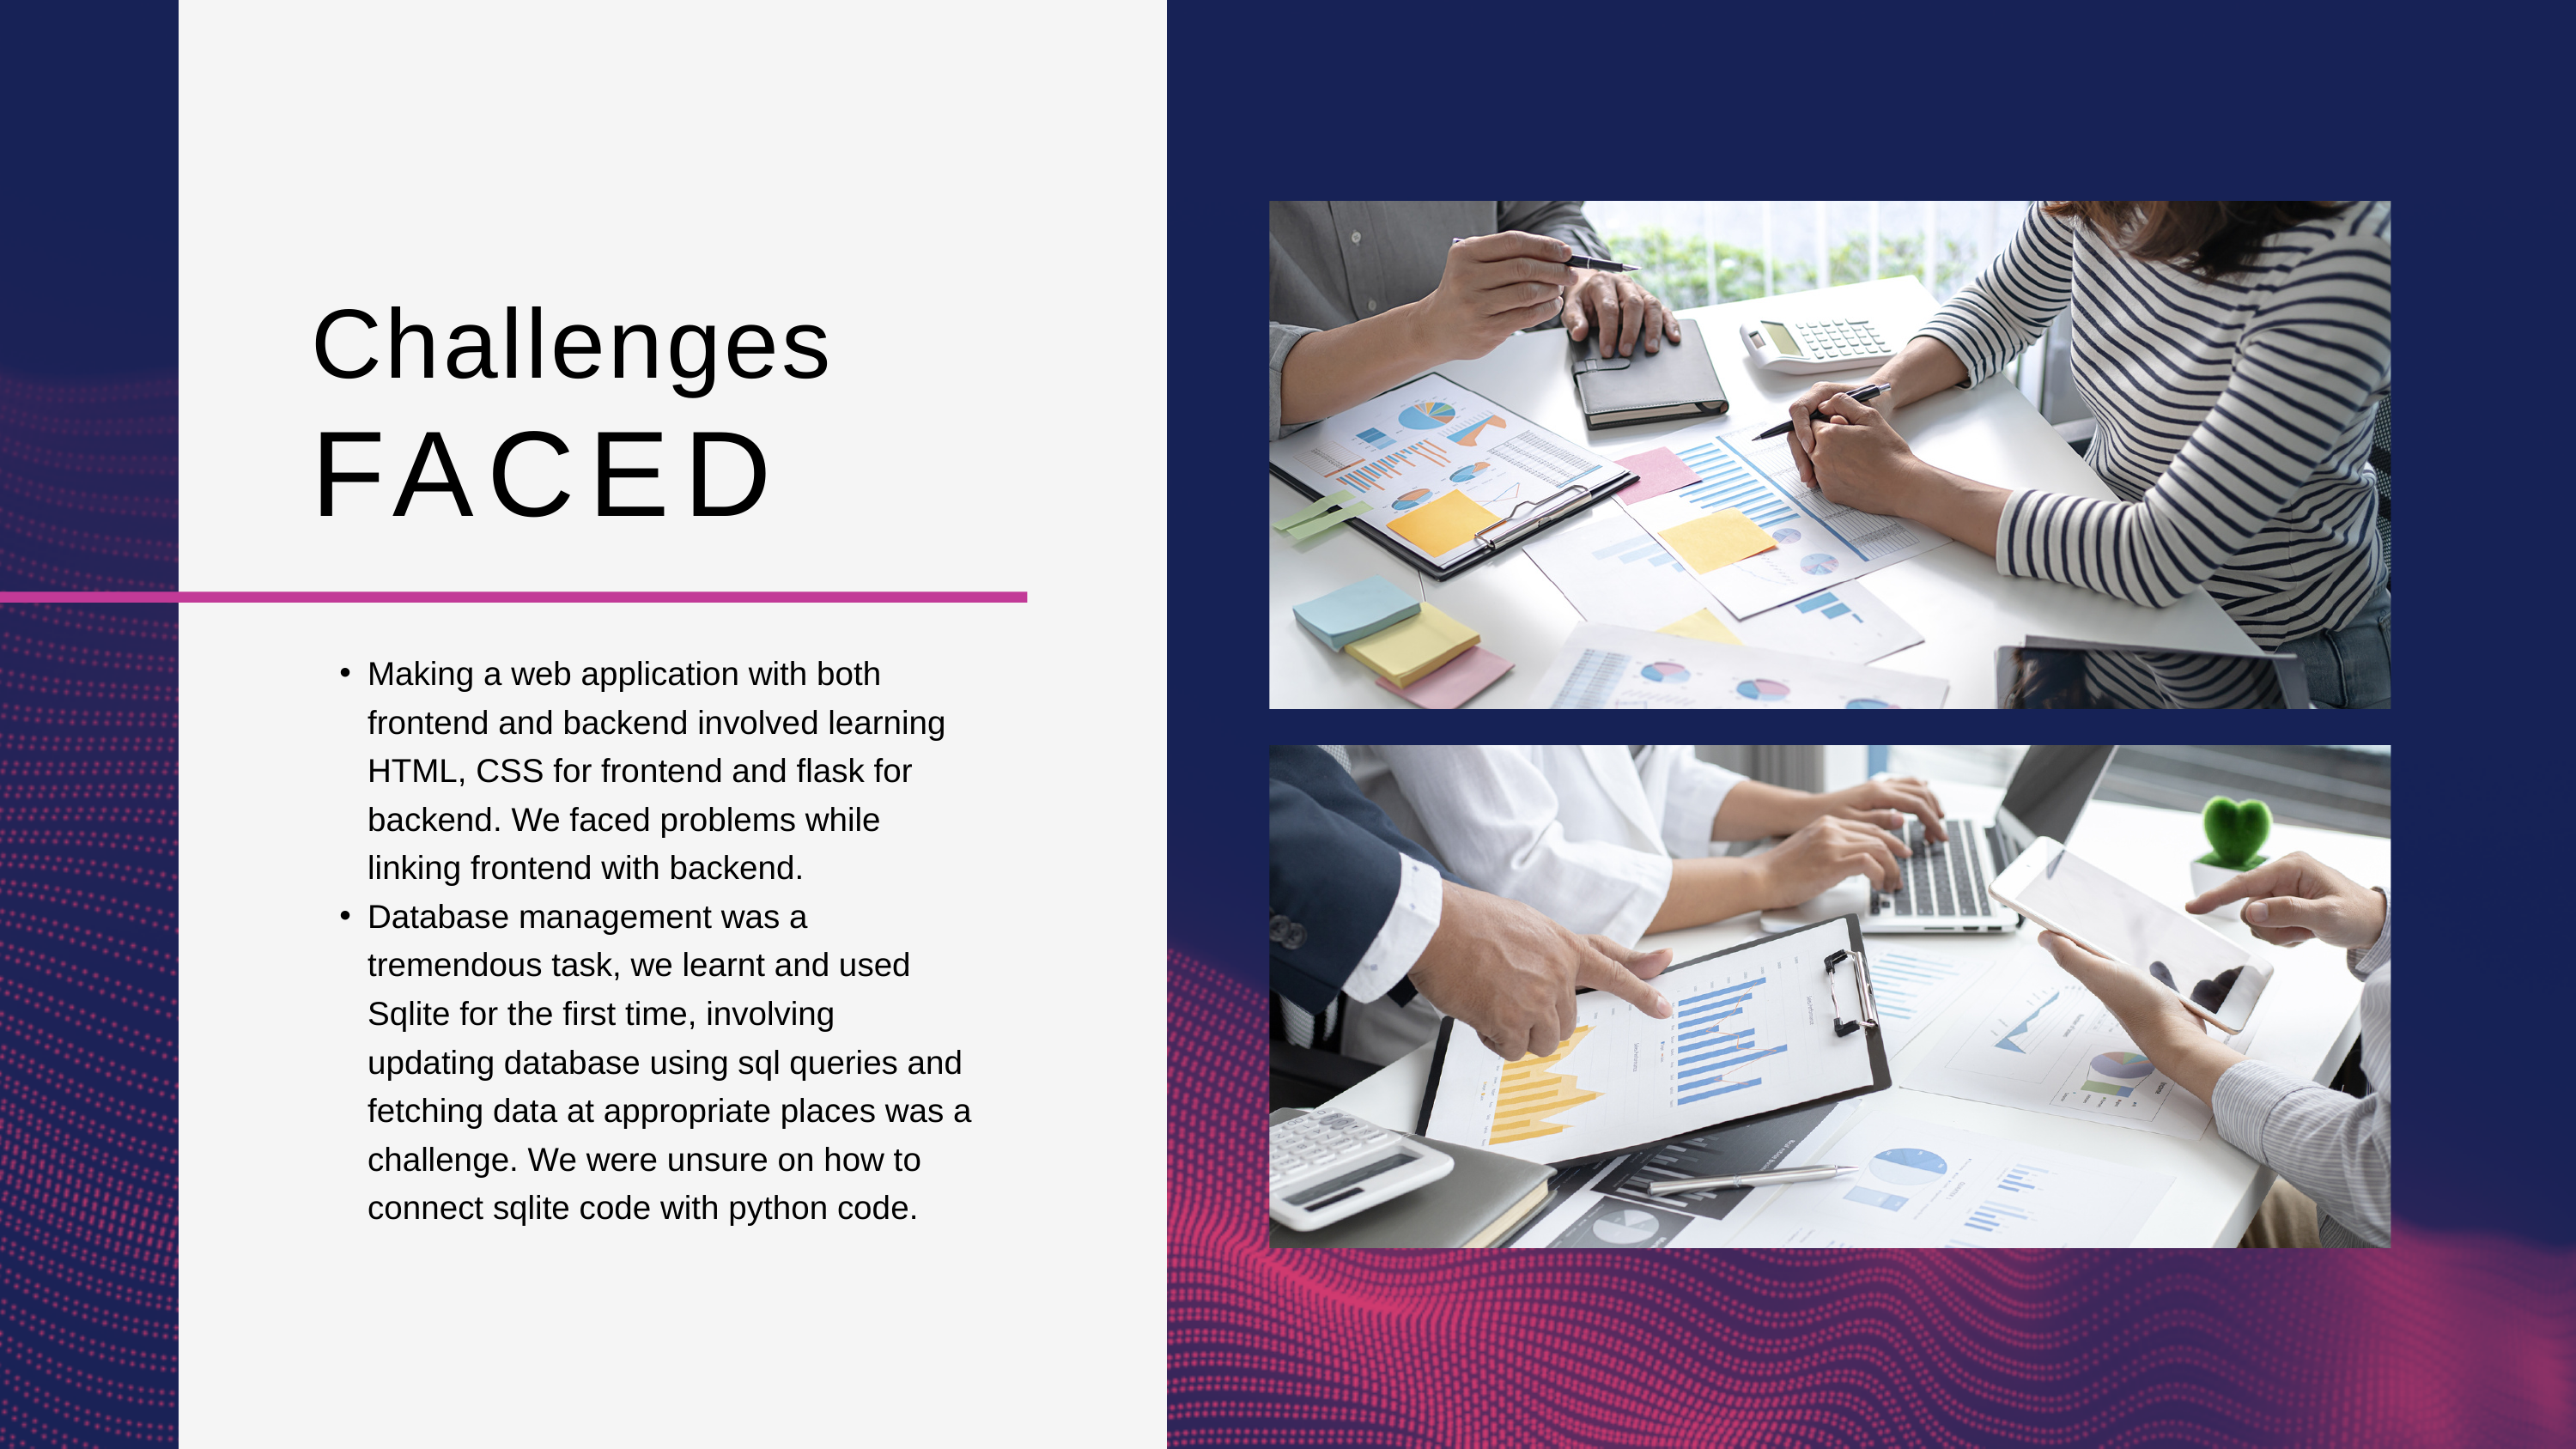

Challenges
FACED

Making a web application with both frontend and backend involved learning HTML, CSS for frontend and flask for backend. We faced problems while linking frontend with backend.
Database management was a tremendous task, we learnt and used Sqlite for the first time, involving  updating database using sql queries and fetching data at appropriate places was a challenge. We were unsure on how to connect sqlite code with python code.